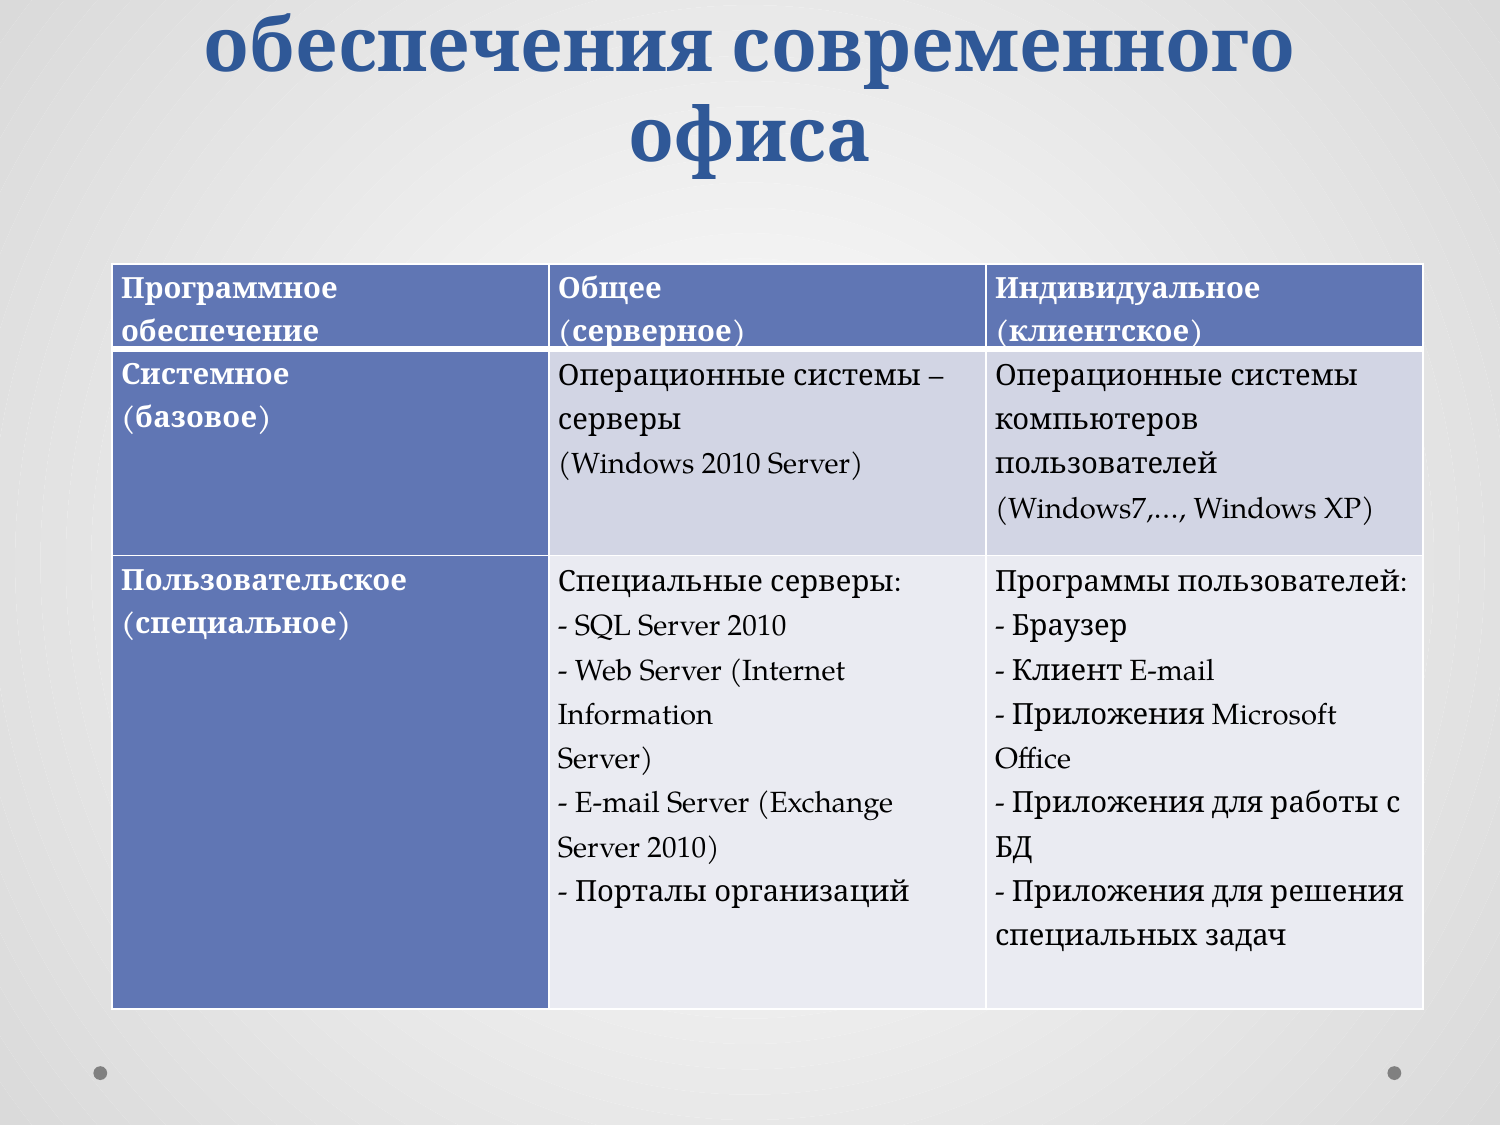

# Состав программного обеспечения современного офиса
| Программное обеспечение | Общее (серверное) | Индивидуальное (клиентское) |
| --- | --- | --- |
| Системное (базовое) | Операционные системы – серверы (Windows 2010 Server) | Операционные системы компьютеров пользователей (Windows7,…, Windows XP) |
| Пользовательское (специальное) | Специальные серверы: - SQL Server 2010 - Web Server (Internet Information Server) - E-mail Server (Exchange Server 2010) - Порталы организаций | Программы пользователей: - Браузер - Клиент E-mail - Приложения Microsoft Office - Приложения для работы с БД - Приложения для решения специальных задач |